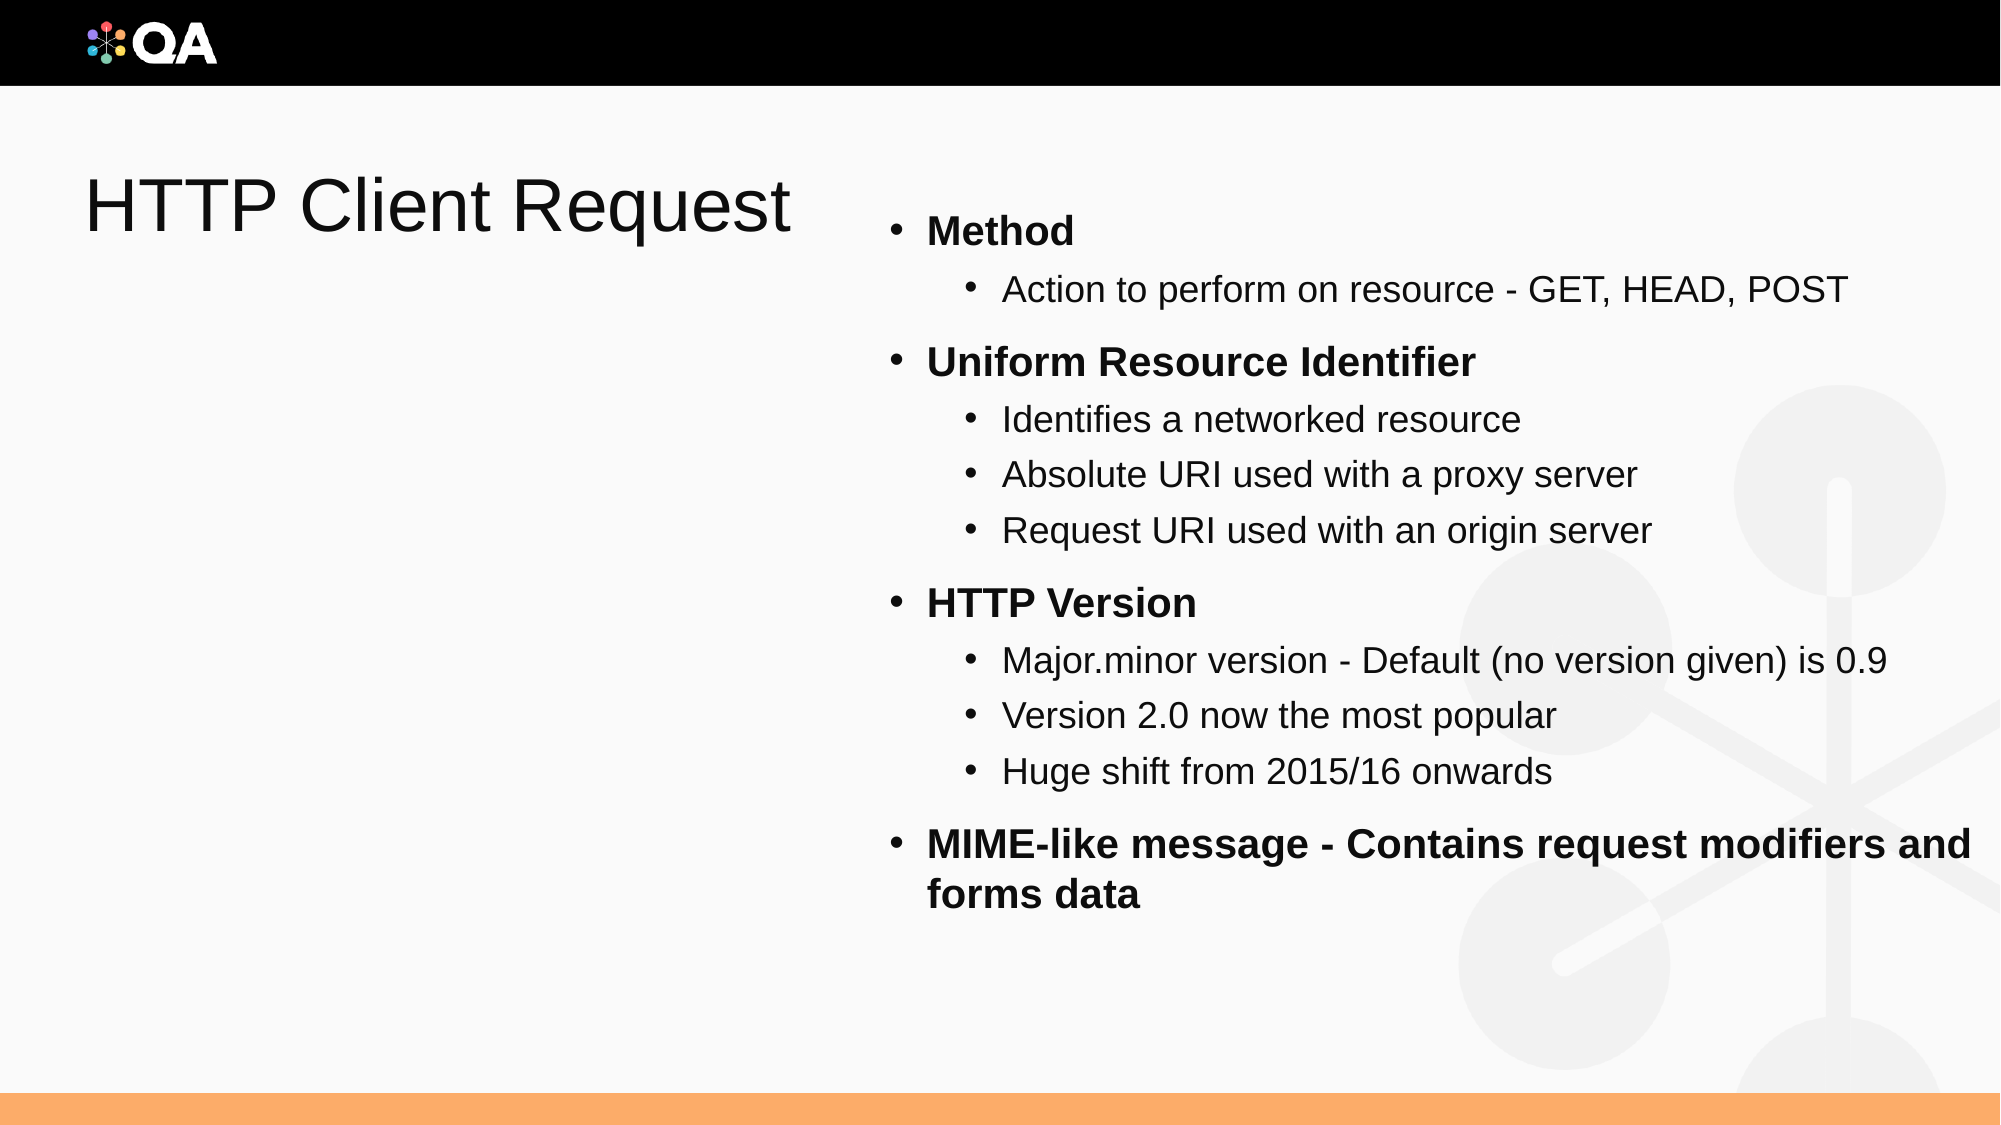

Method
Action to perform on resource - GET, HEAD, POST
Uniform Resource Identifier
Identifies a networked resource
Absolute URI used with a proxy server
Request URI used with an origin server
HTTP Version
Major.minor version - Default (no version given) is 0.9
Version 2.0 now the most popular
Huge shift from 2015/16 onwards
MIME-like message - Contains request modifiers and forms data
# HTTP Client Request